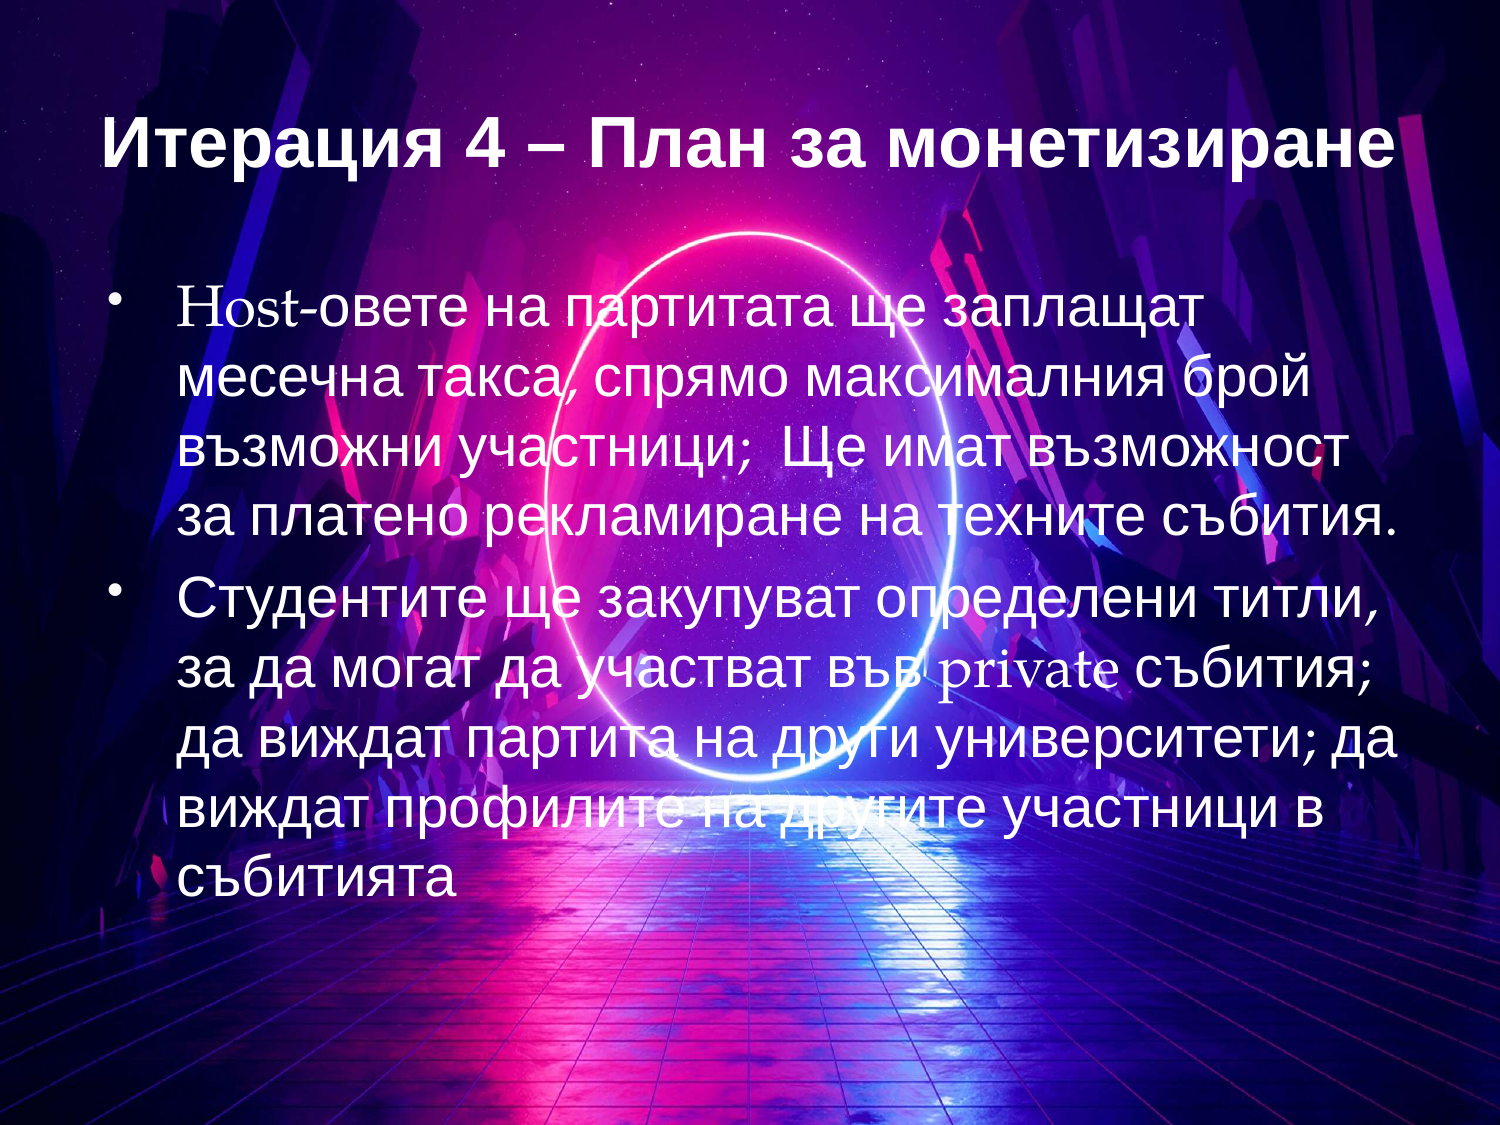

# Итерация 4 – План за монетизиране
Host-овете на партитата ще заплащат месечна такса, спрямо максималния брой възможни участници;  Ще имат възможност за платено рекламиране на техните събития.
Студентите ще закупуват определени титли, за да могат да участват във private събития; да виждат партита на други университети; да виждат профилите на другите участници в събитията